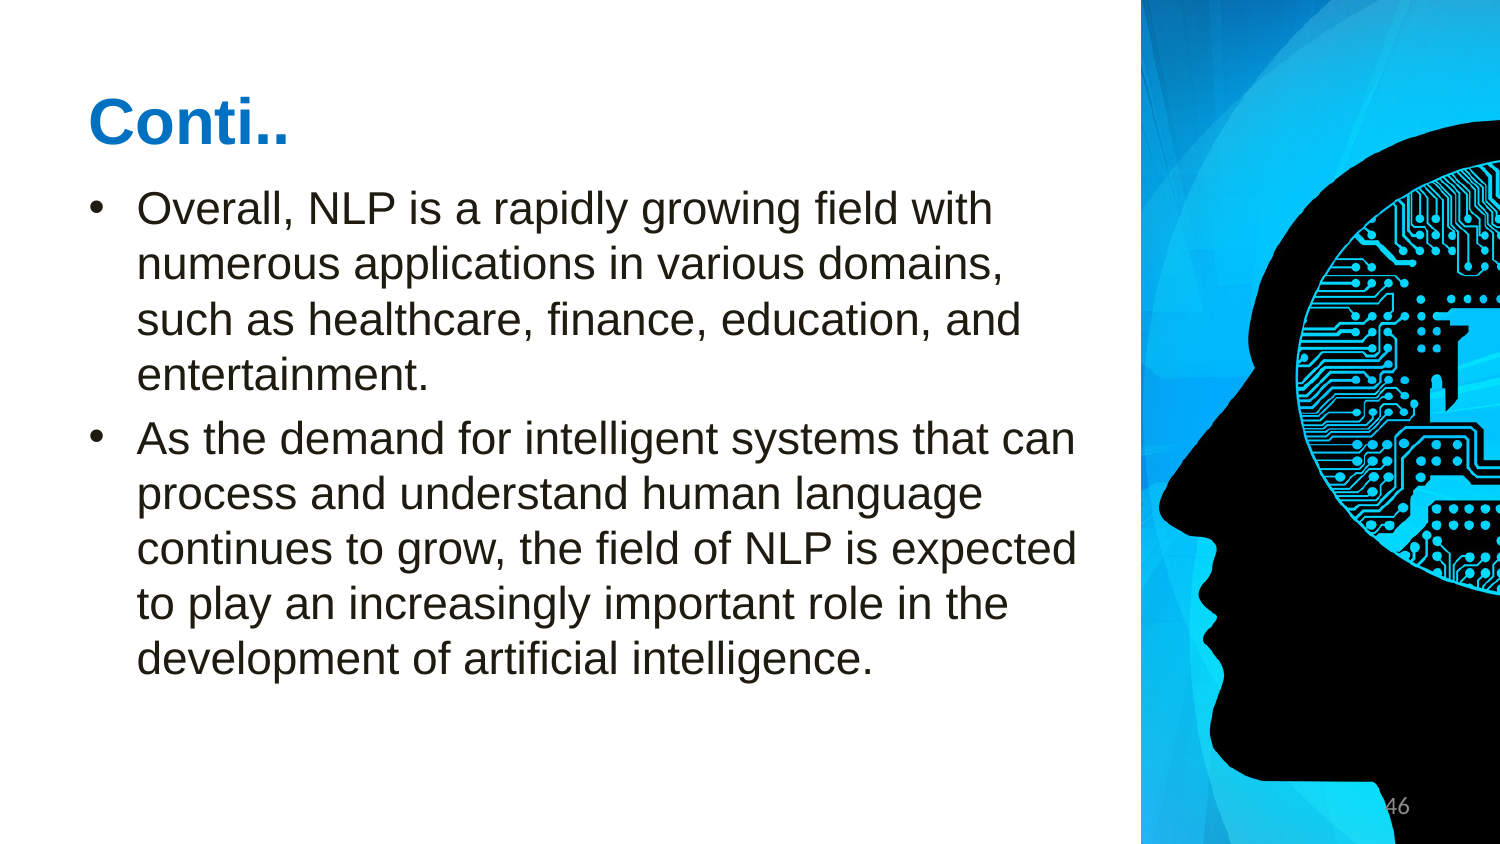

# Conti..
Overall, NLP is a rapidly growing field with numerous applications in various domains, such as healthcare, finance, education, and entertainment.
As the demand for intelligent systems that can process and understand human language continues to grow, the field of NLP is expected to play an increasingly important role in the development of artificial intelligence.
46